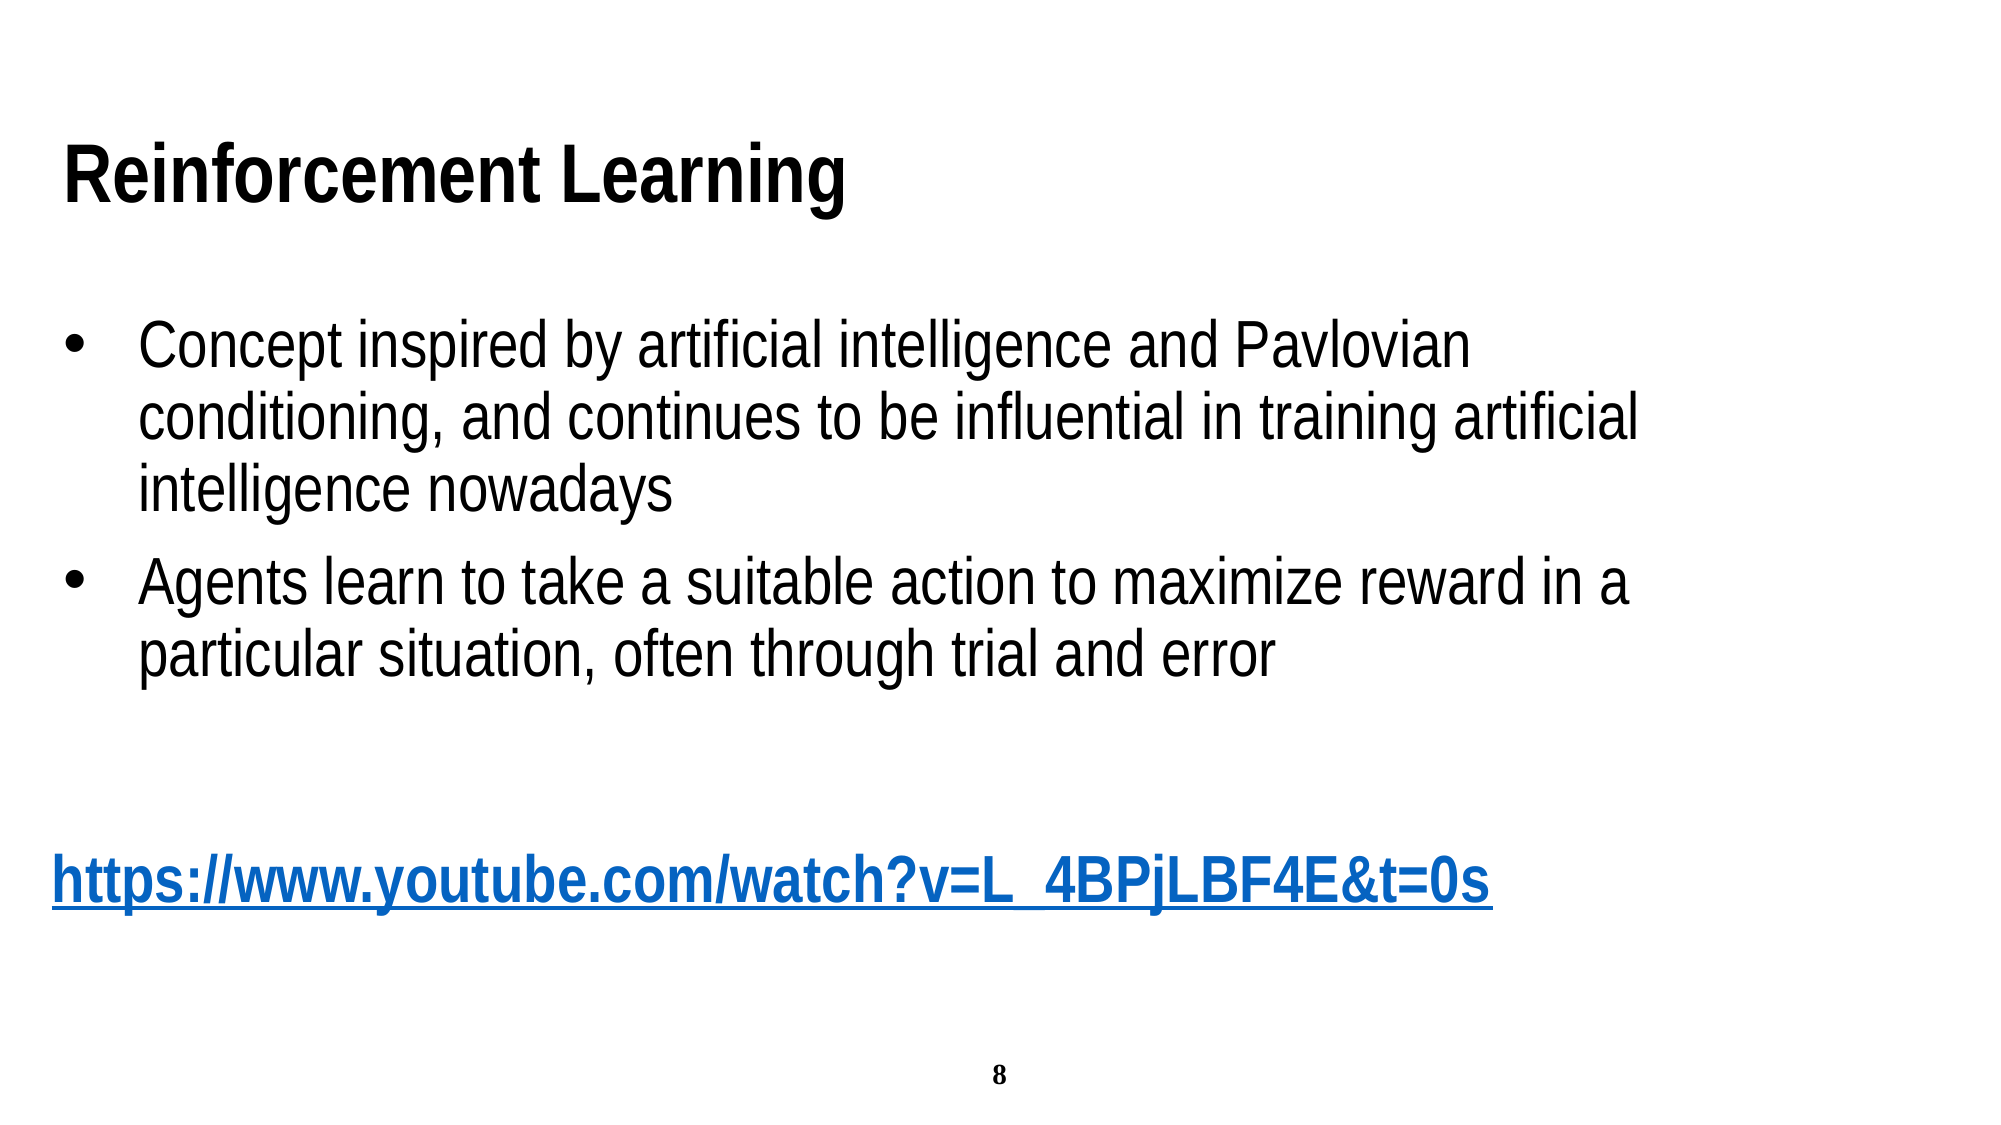

Reinforcement Learning
Concept inspired by artificial intelligence and Pavlovian conditioning, and continues to be influential in training artificial intelligence nowadays
Agents learn to take a suitable action to maximize reward in a particular situation, often through trial and error
https://www.youtube.com/watch?v=L_4BPjLBF4E&t=0s
8